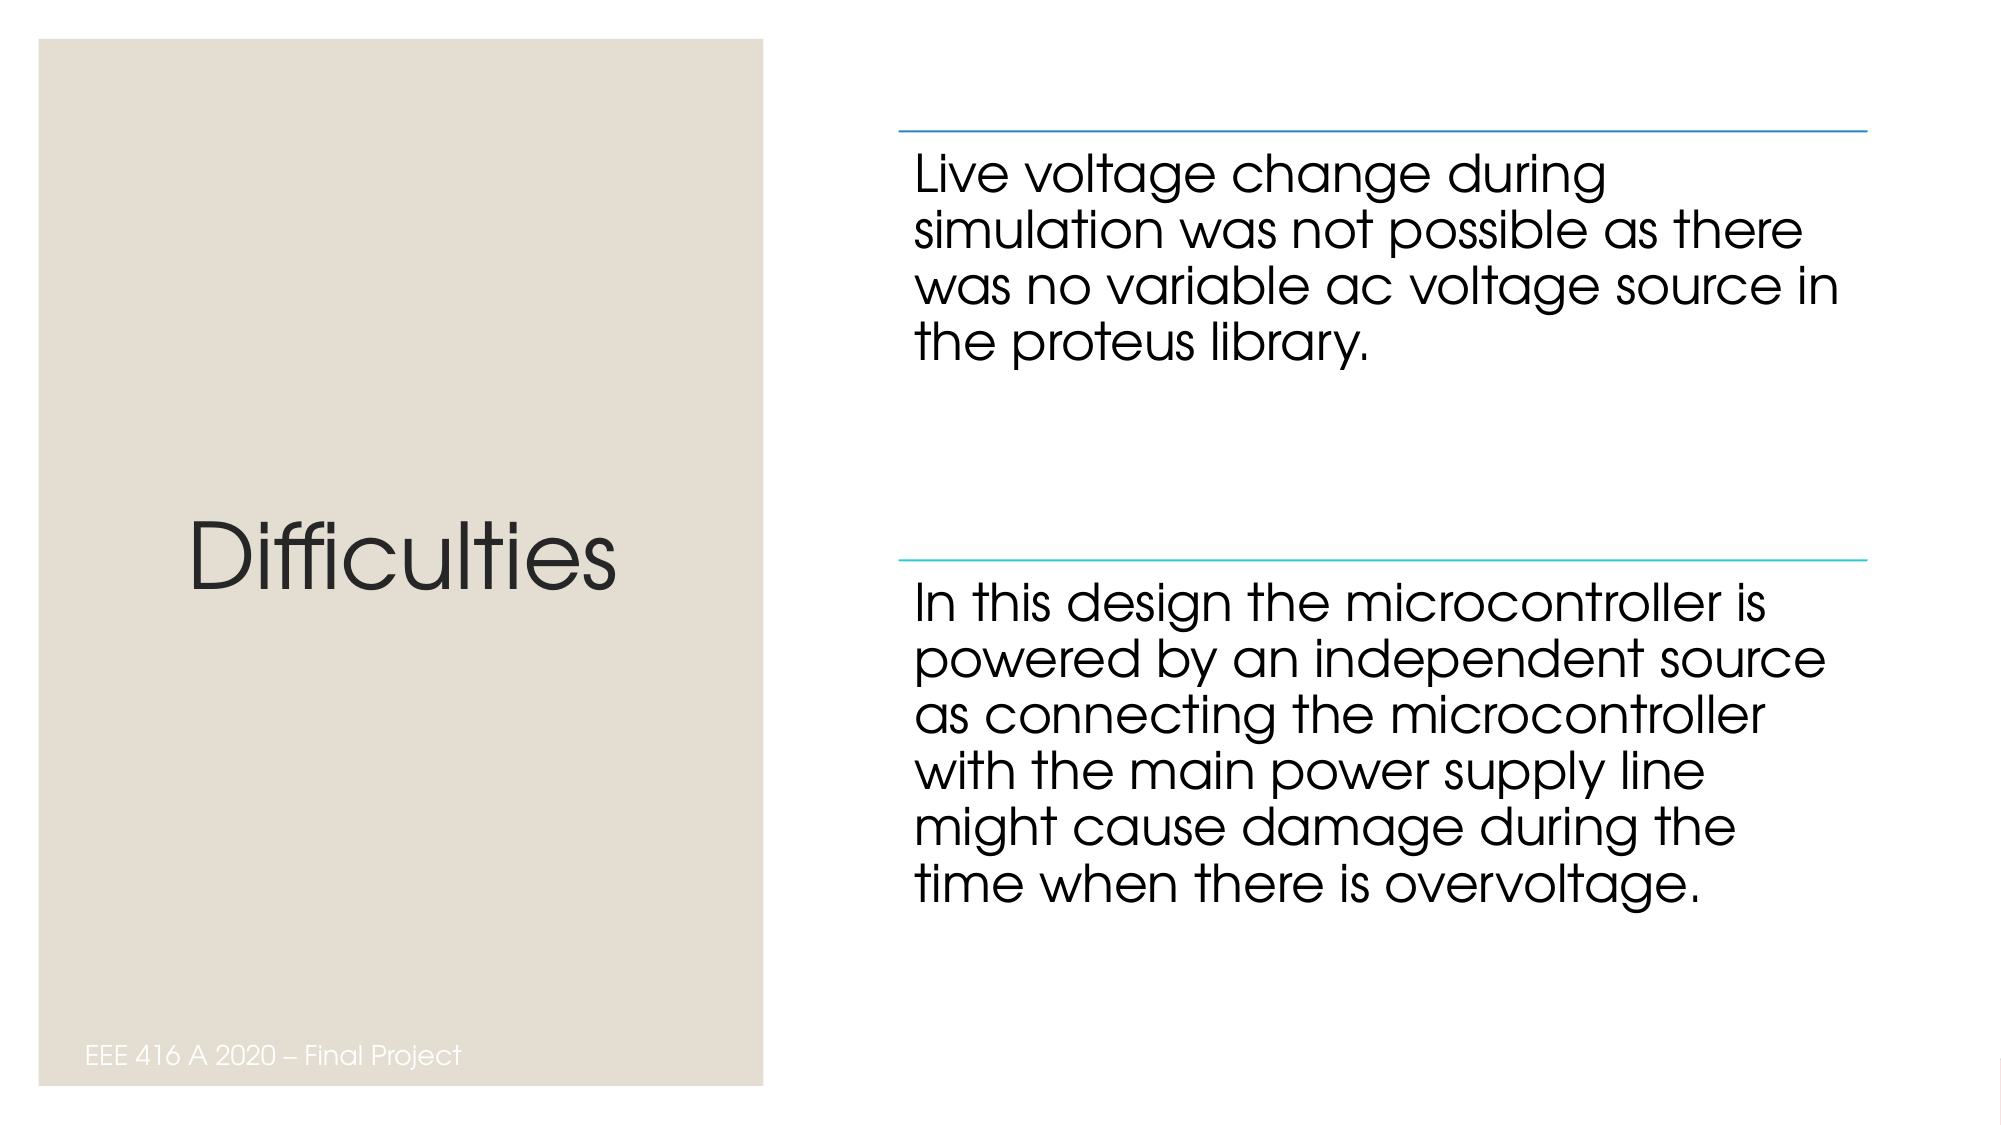

# Difficulties
Live voltage change during simulation was not possible as there was no variable ac voltage source in the proteus library.
In this design the microcontroller is powered by an independent source as connecting the microcontroller with the main power supply line might cause damage during the time when there is overvoltage.
EEE 416 A 2020 – Final Project